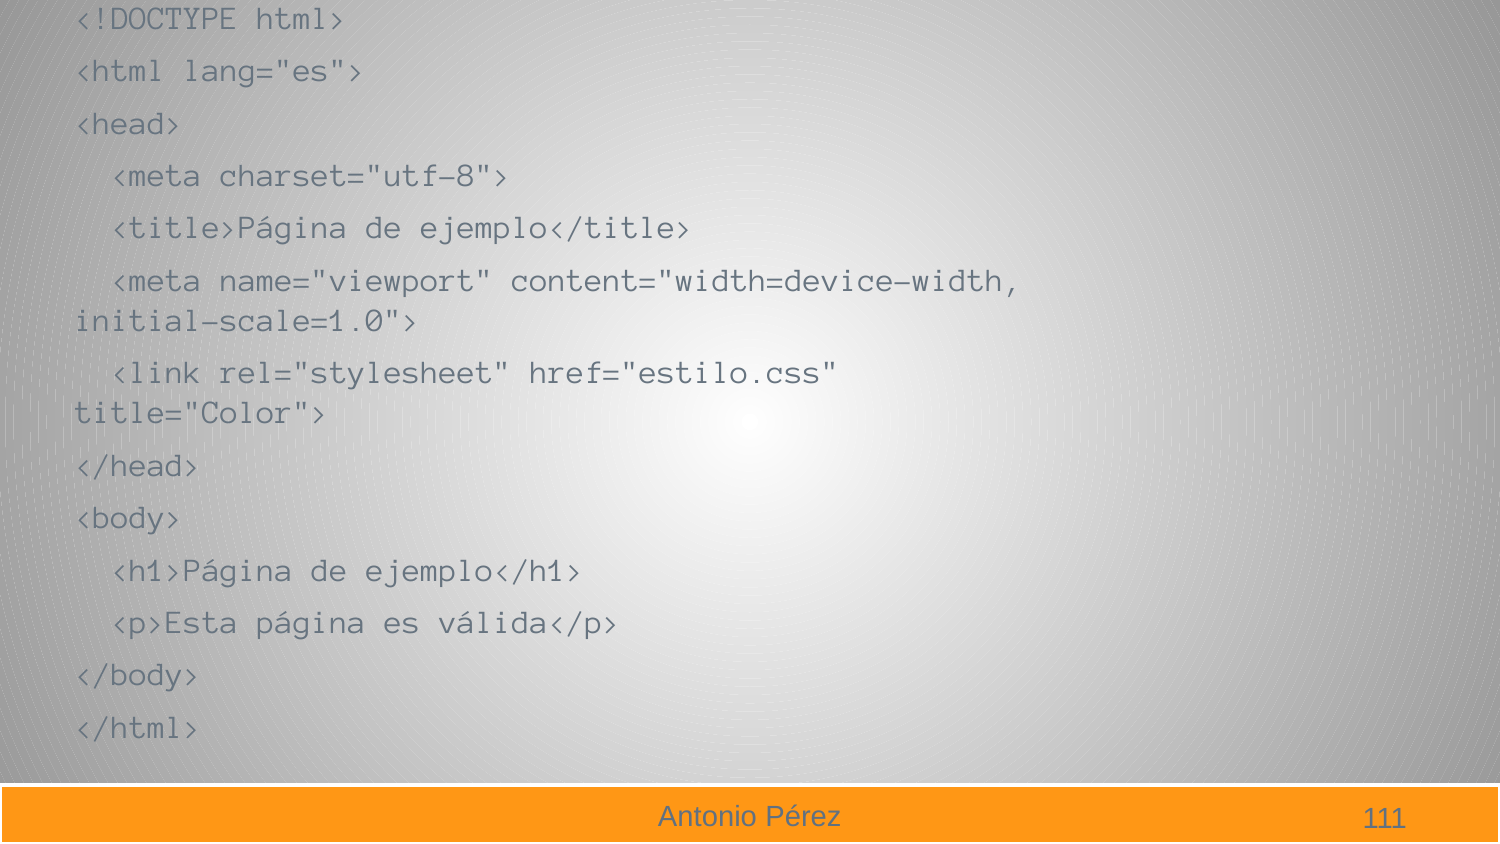

<!DOCTYPE html>
<html lang="es">
<head>
  <meta charset="utf-8">
  <title>Página de ejemplo</title>
  <meta name="viewport" content="width=device-width, initial-scale=1.0">
  <link rel="stylesheet" href="estilo.css" title="Color">
</head>
<body>
  <h1>Página de ejemplo</h1>
  <p>Esta página es válida</p>
</body>
</html>
111